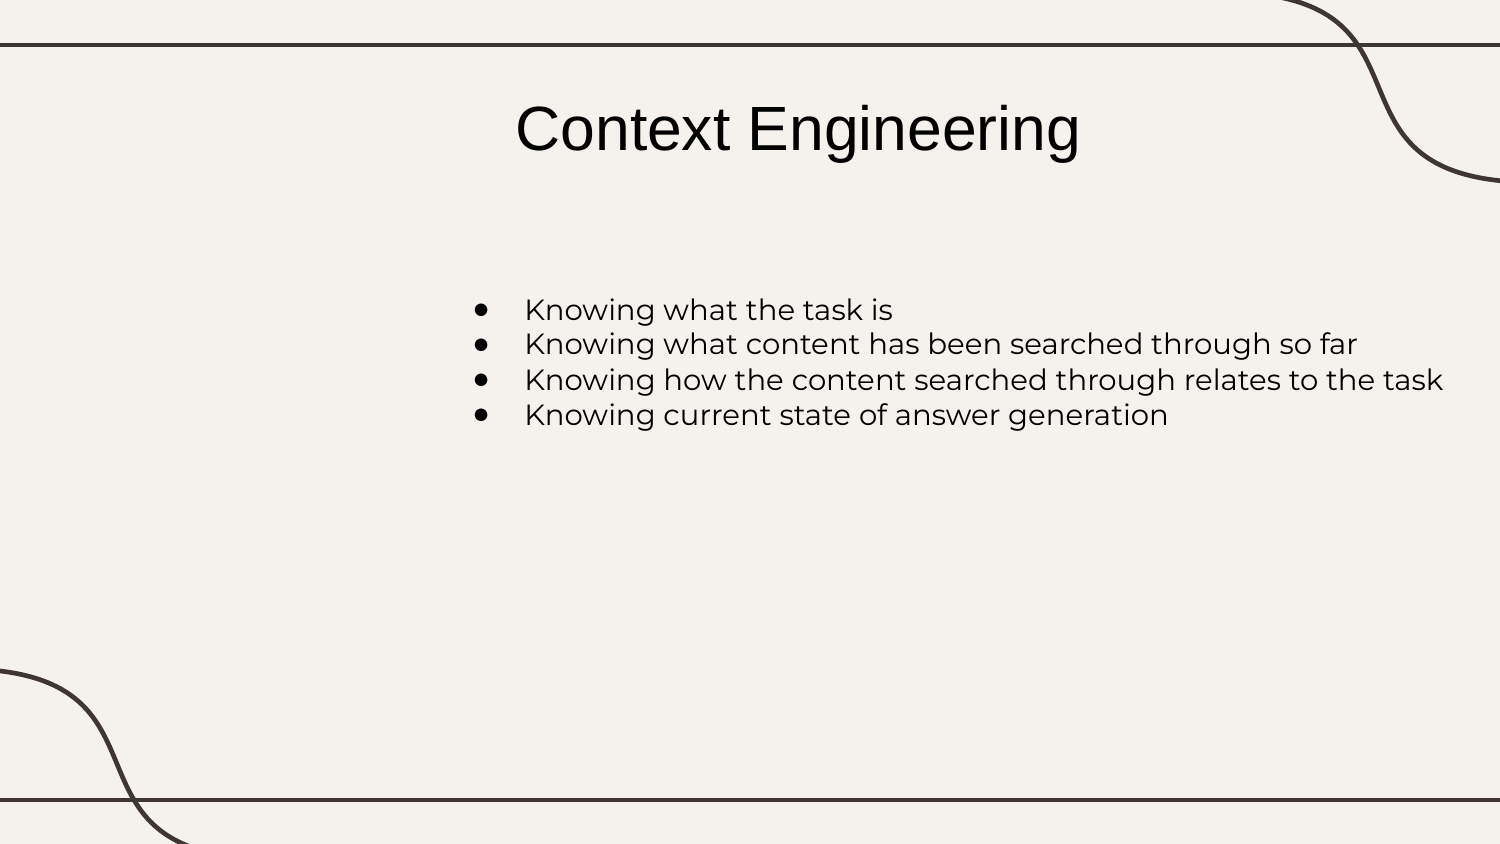

# Context Engineering
Knowing what the task is
Knowing what content has been searched through so far
Knowing how the content searched through relates to the task
Knowing current state of answer generation